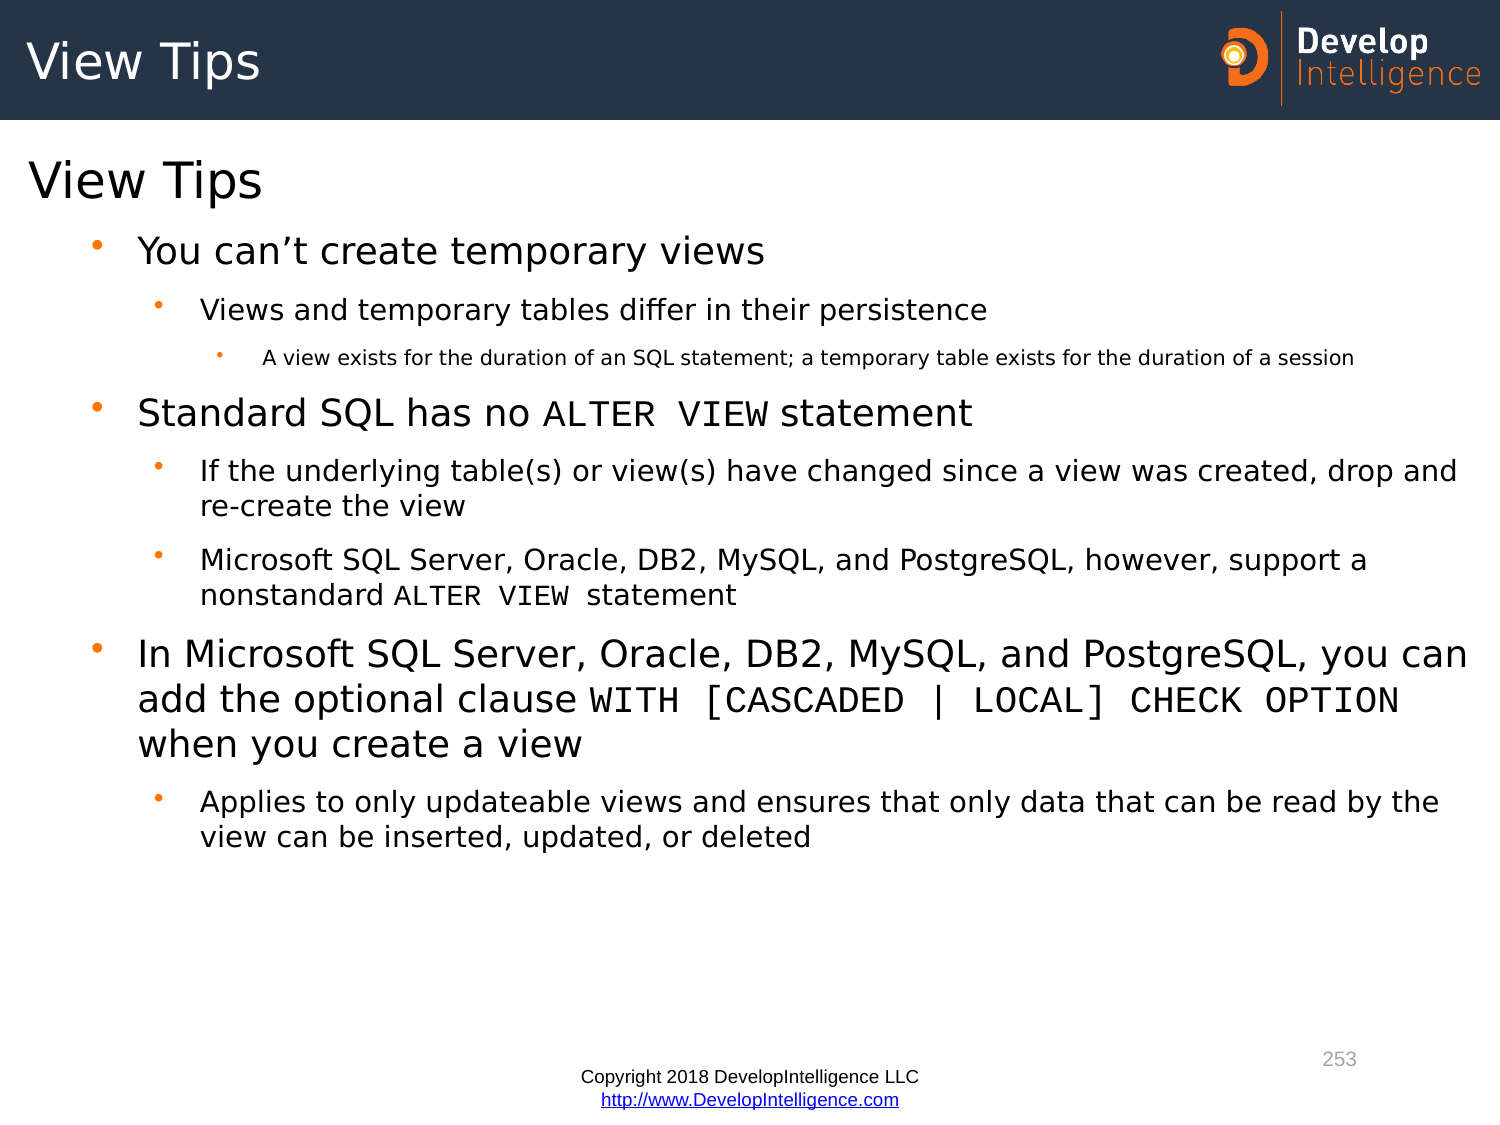

# View Tips
View Tips
You can’t create temporary views
Views and temporary tables differ in their persistence
A view exists for the duration of an SQL statement; a temporary table exists for the duration of a session
Standard SQL has no ALTER VIEW statement
If the underlying table(s) or view(s) have changed since a view was created, drop and re-create the view
Microsoft SQL Server, Oracle, DB2, MySQL, and PostgreSQL, however, support a nonstandard ALTER VIEW statement
In Microsoft SQL Server, Oracle, DB2, MySQL, and PostgreSQL, you can add the optional clause WITH [CASCADED | LOCAL] CHECK OPTION when you create a view
Applies to only updateable views and ensures that only data that can be read by the view can be inserted, updated, or deleted

253